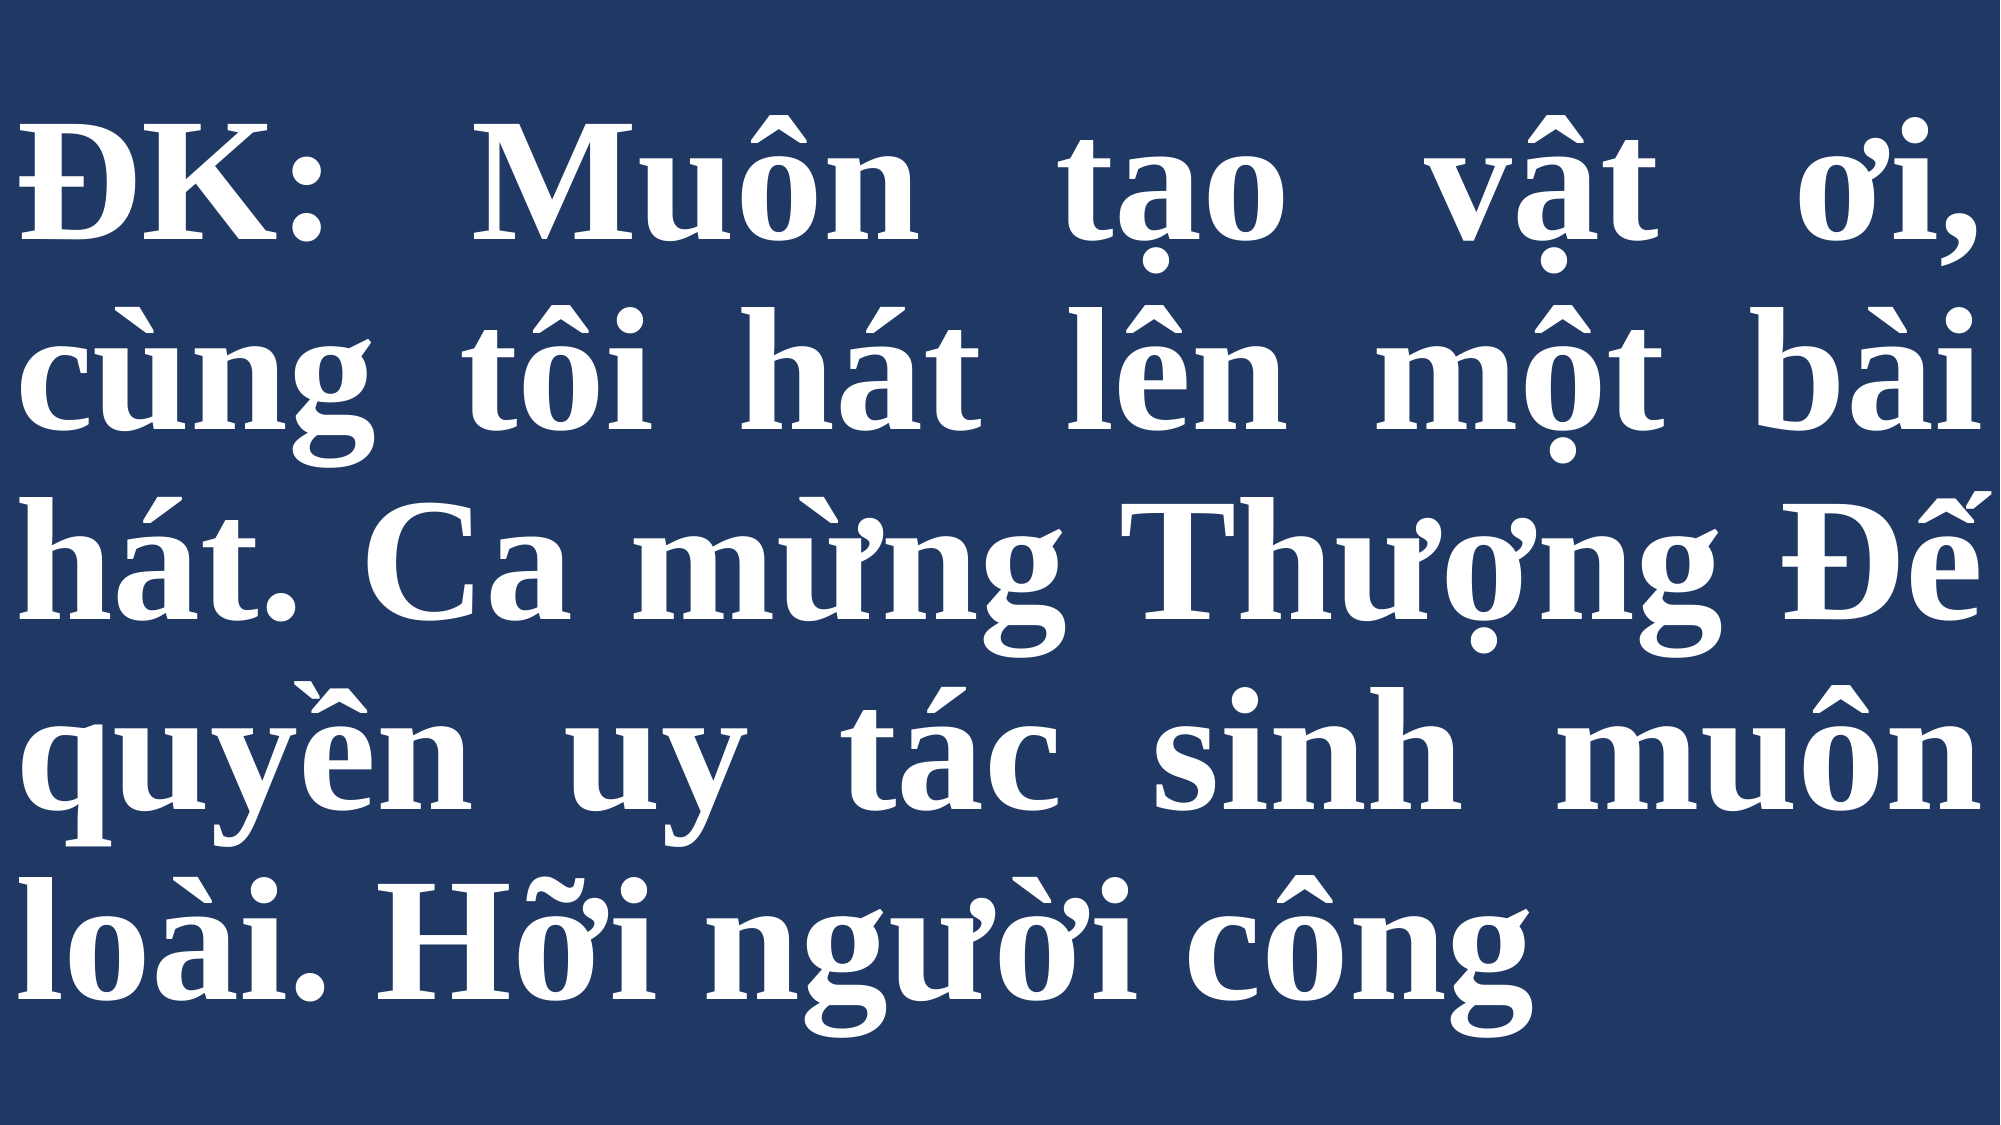

# ĐK: Muôn tạo vật ơi, cùng tôi hát lên một bài hát. Ca mừng Thượng Đế quyền uy tác sinh muôn loài. Hỡi người công